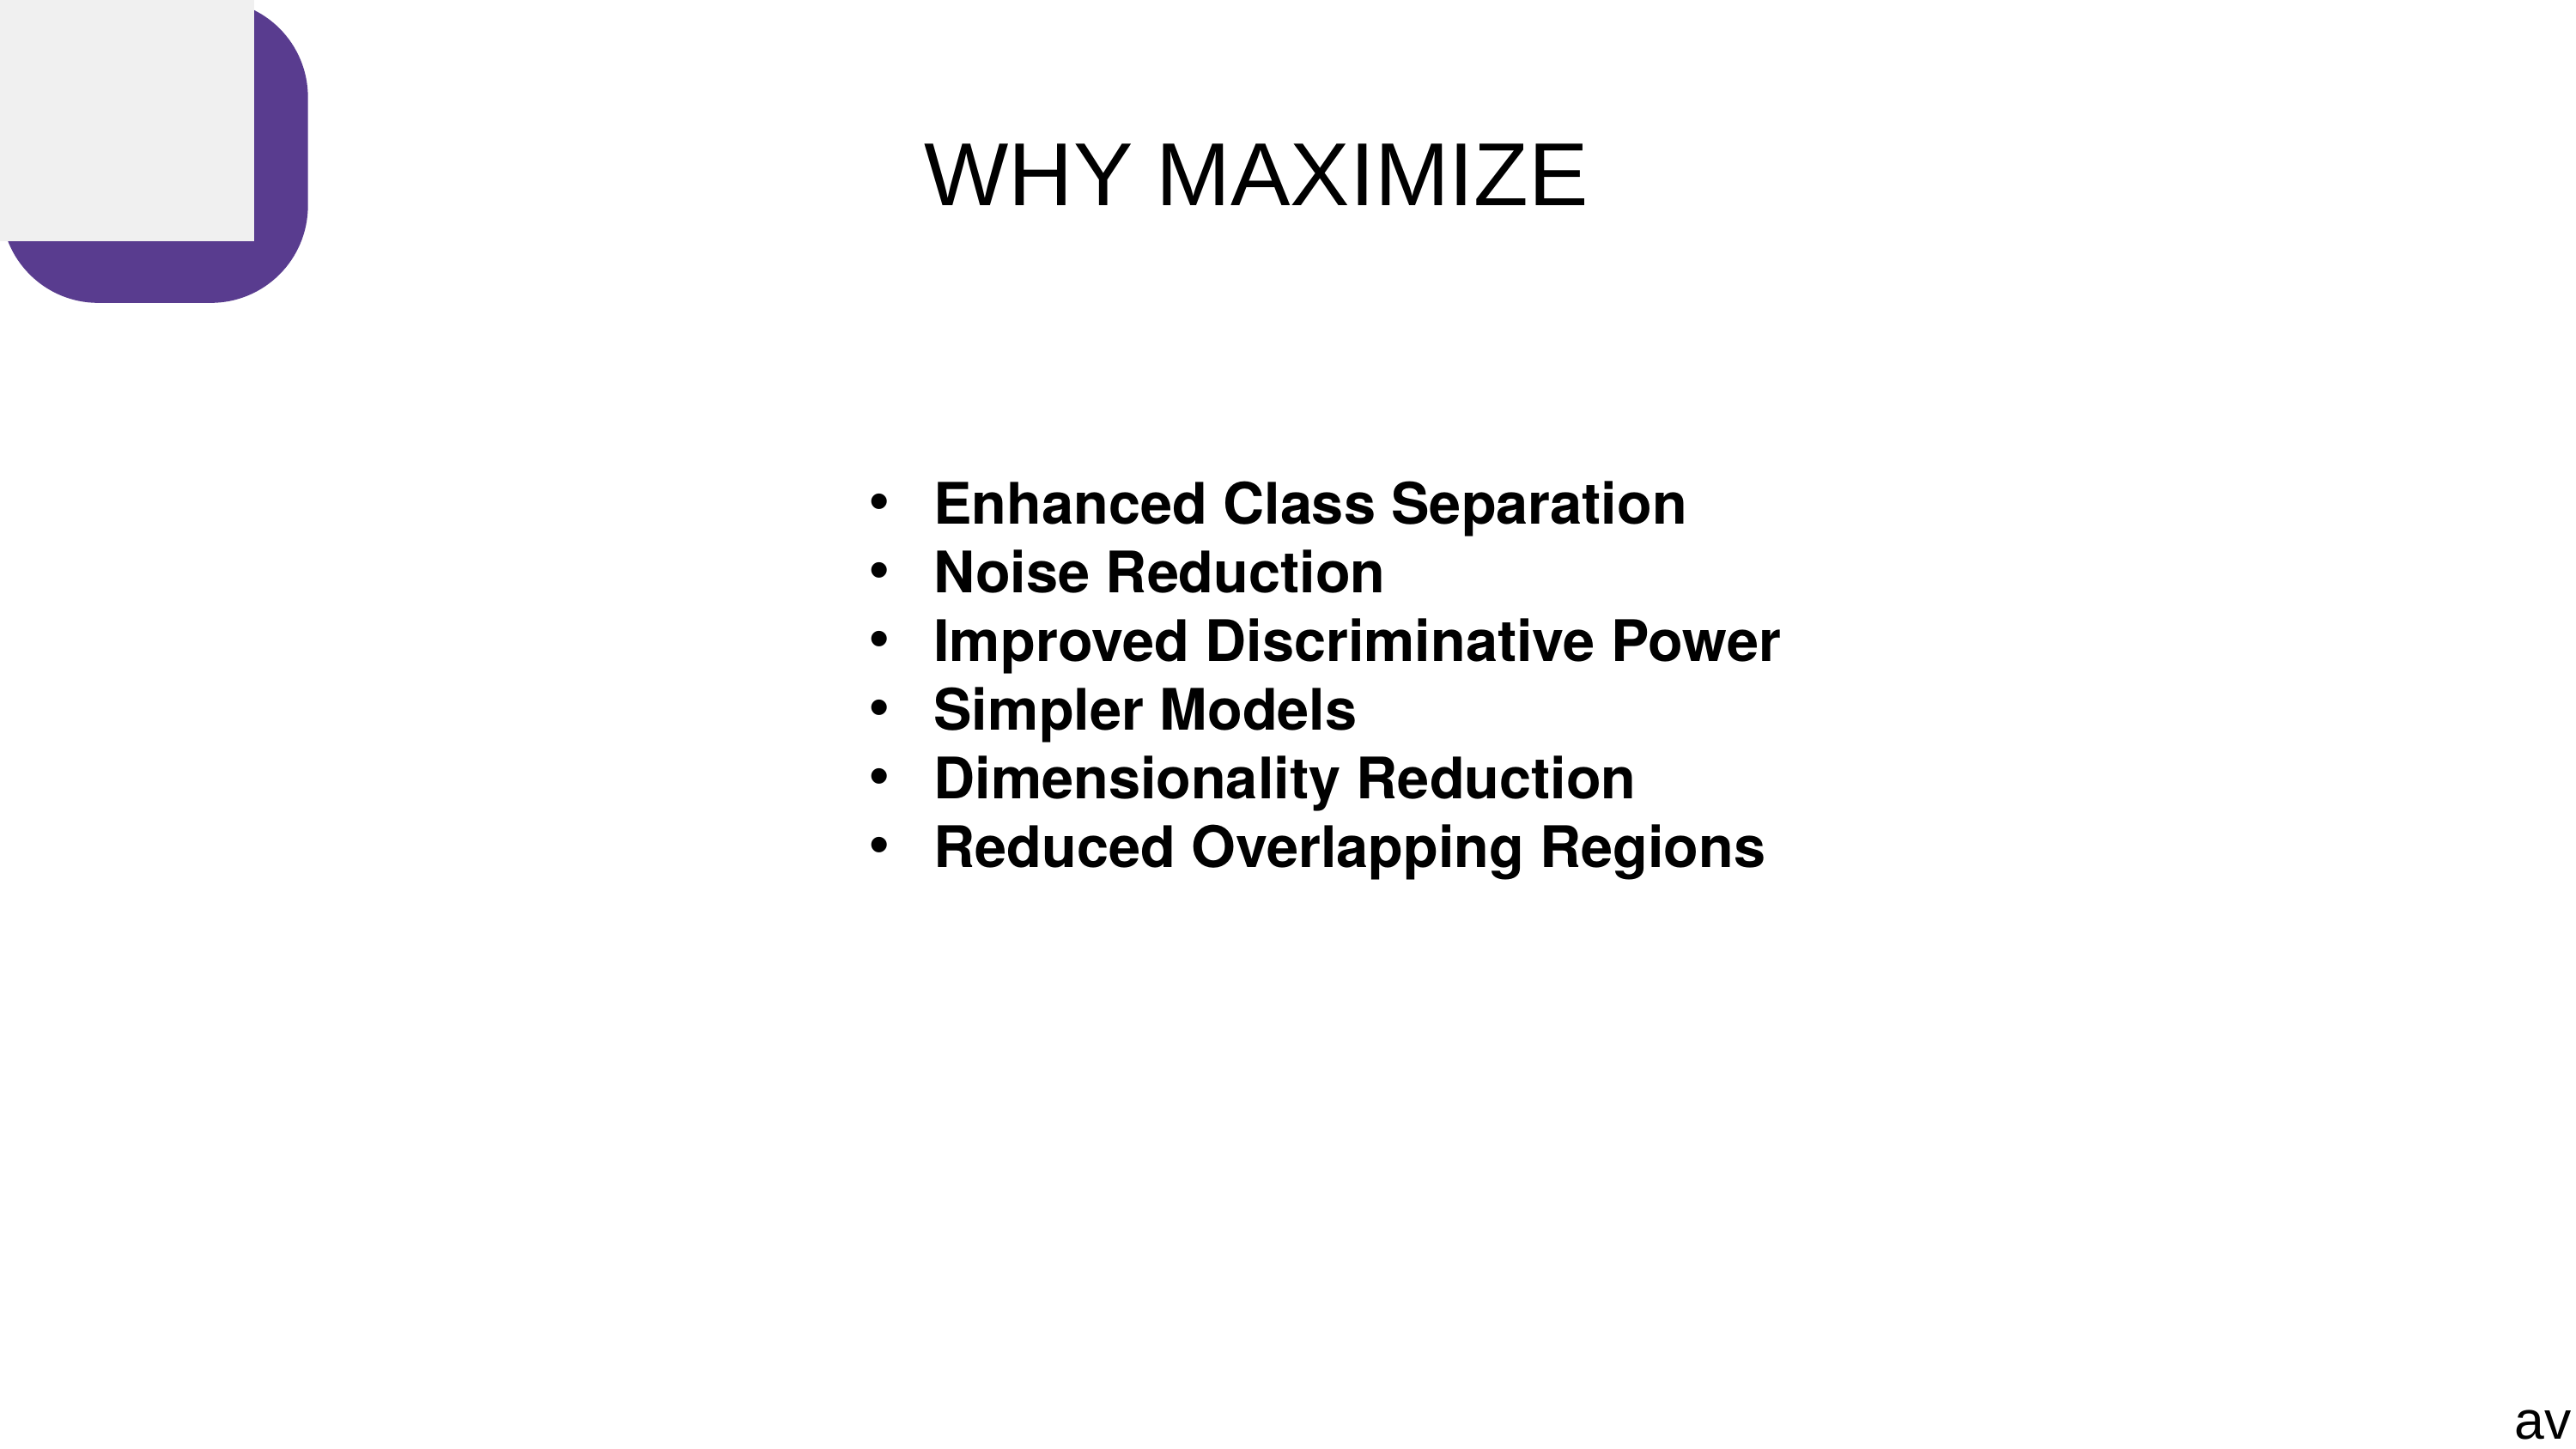

WHY MAXIMIZE
Enhanced Class Separation
Noise Reduction
Improved Discriminative Power
Simpler Models
Dimensionality Reduction
Reduced Overlapping Regions

av